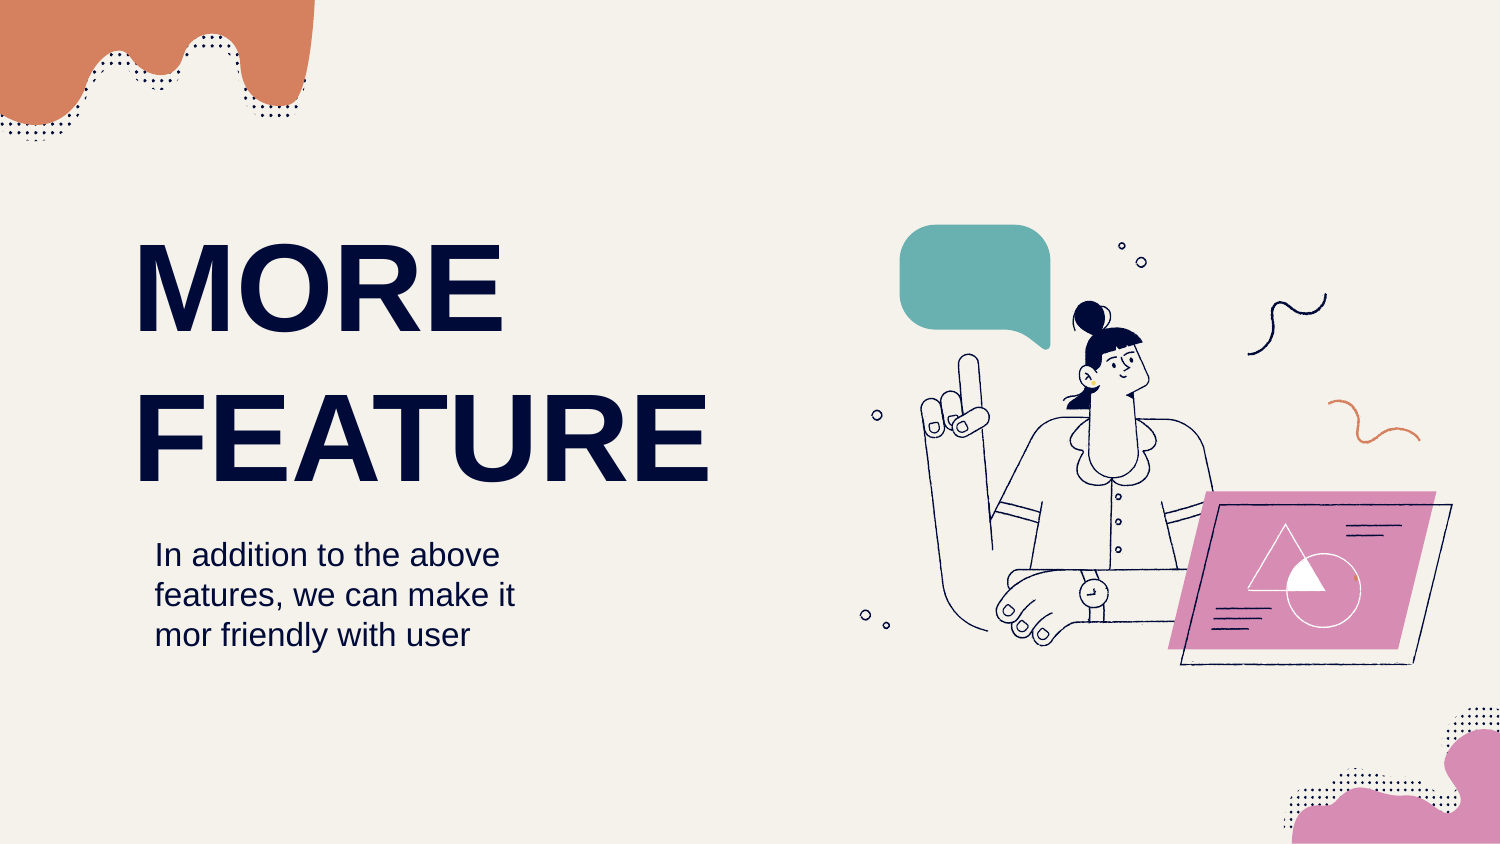

# MORE FEATURE
In addition to the above features, we can make it mor friendly with user